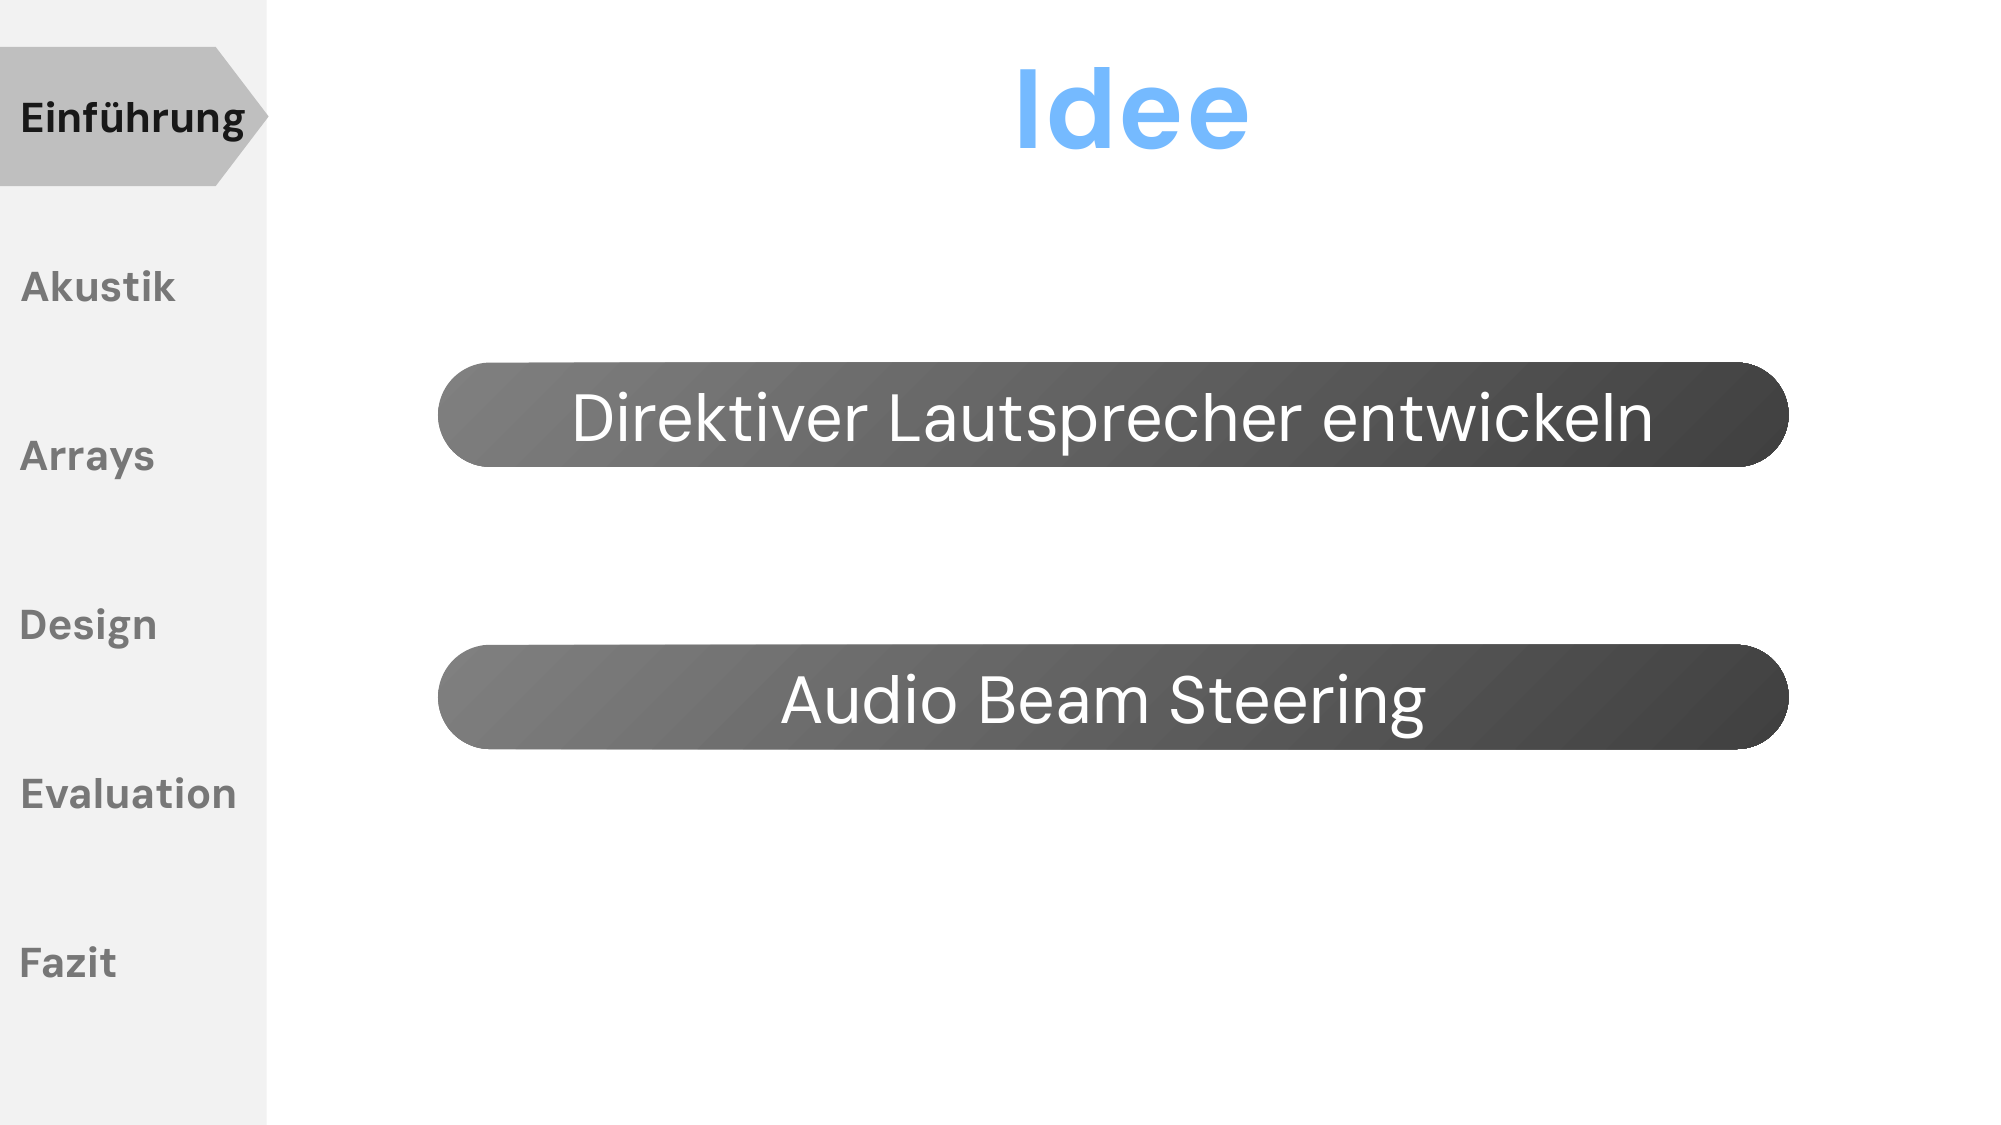

# Idee

Direktiver Lautsprecher entwickeln

Audio Beam Steering